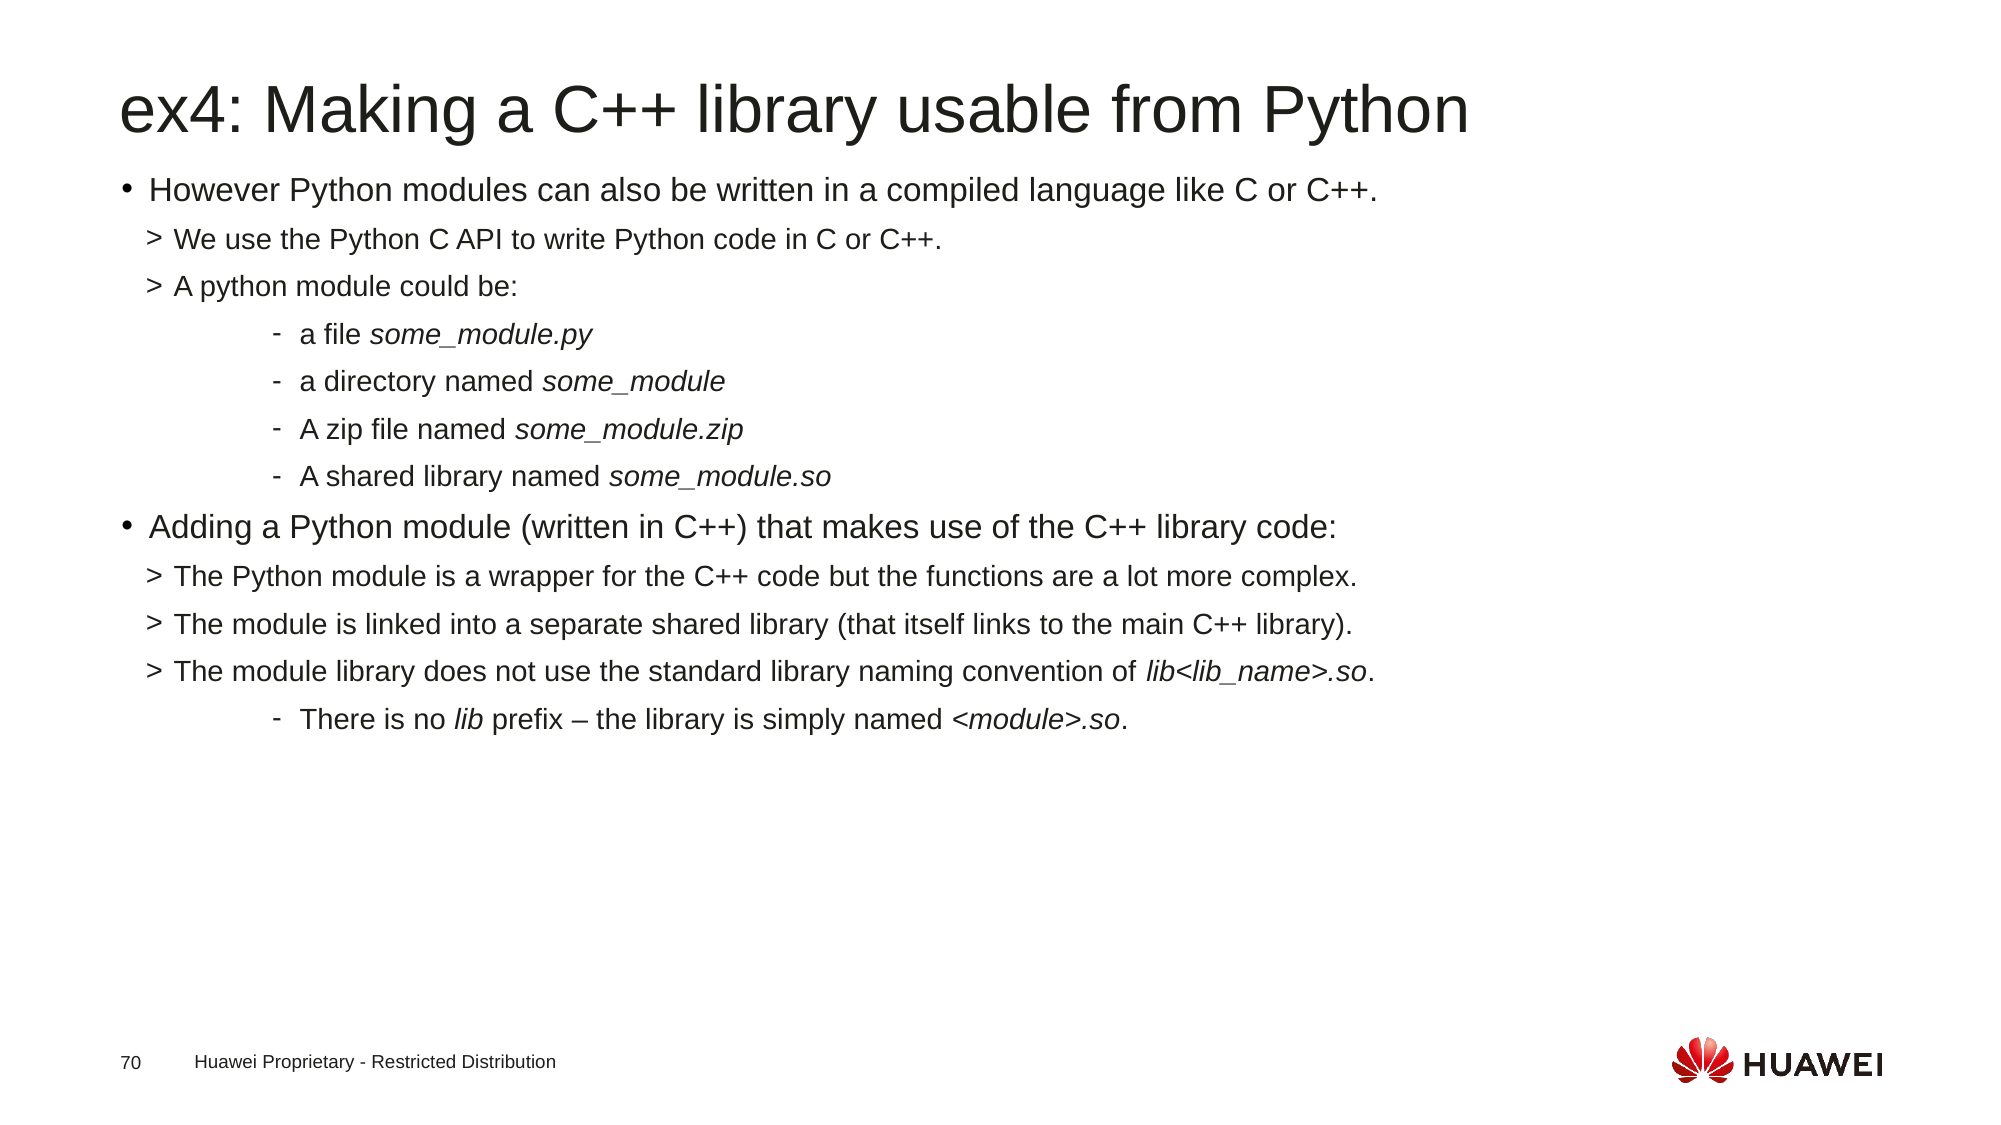

ex4: Making a C++ library usable from Python
However Python modules can also be written in a compiled language like C or C++.
We use the Python C API to write Python code in C or C++.
A python module could be:
a file some_module.py
a directory named some_module
A zip file named some_module.zip
A shared library named some_module.so
Adding a Python module (written in C++) that makes use of the C++ library code:
The Python module is a wrapper for the C++ code but the functions are a lot more complex.
The module is linked into a separate shared library (that itself links to the main C++ library).
The module library does not use the standard library naming convention of lib<lib_name>.so.
There is no lib prefix – the library is simply named <module>.so.